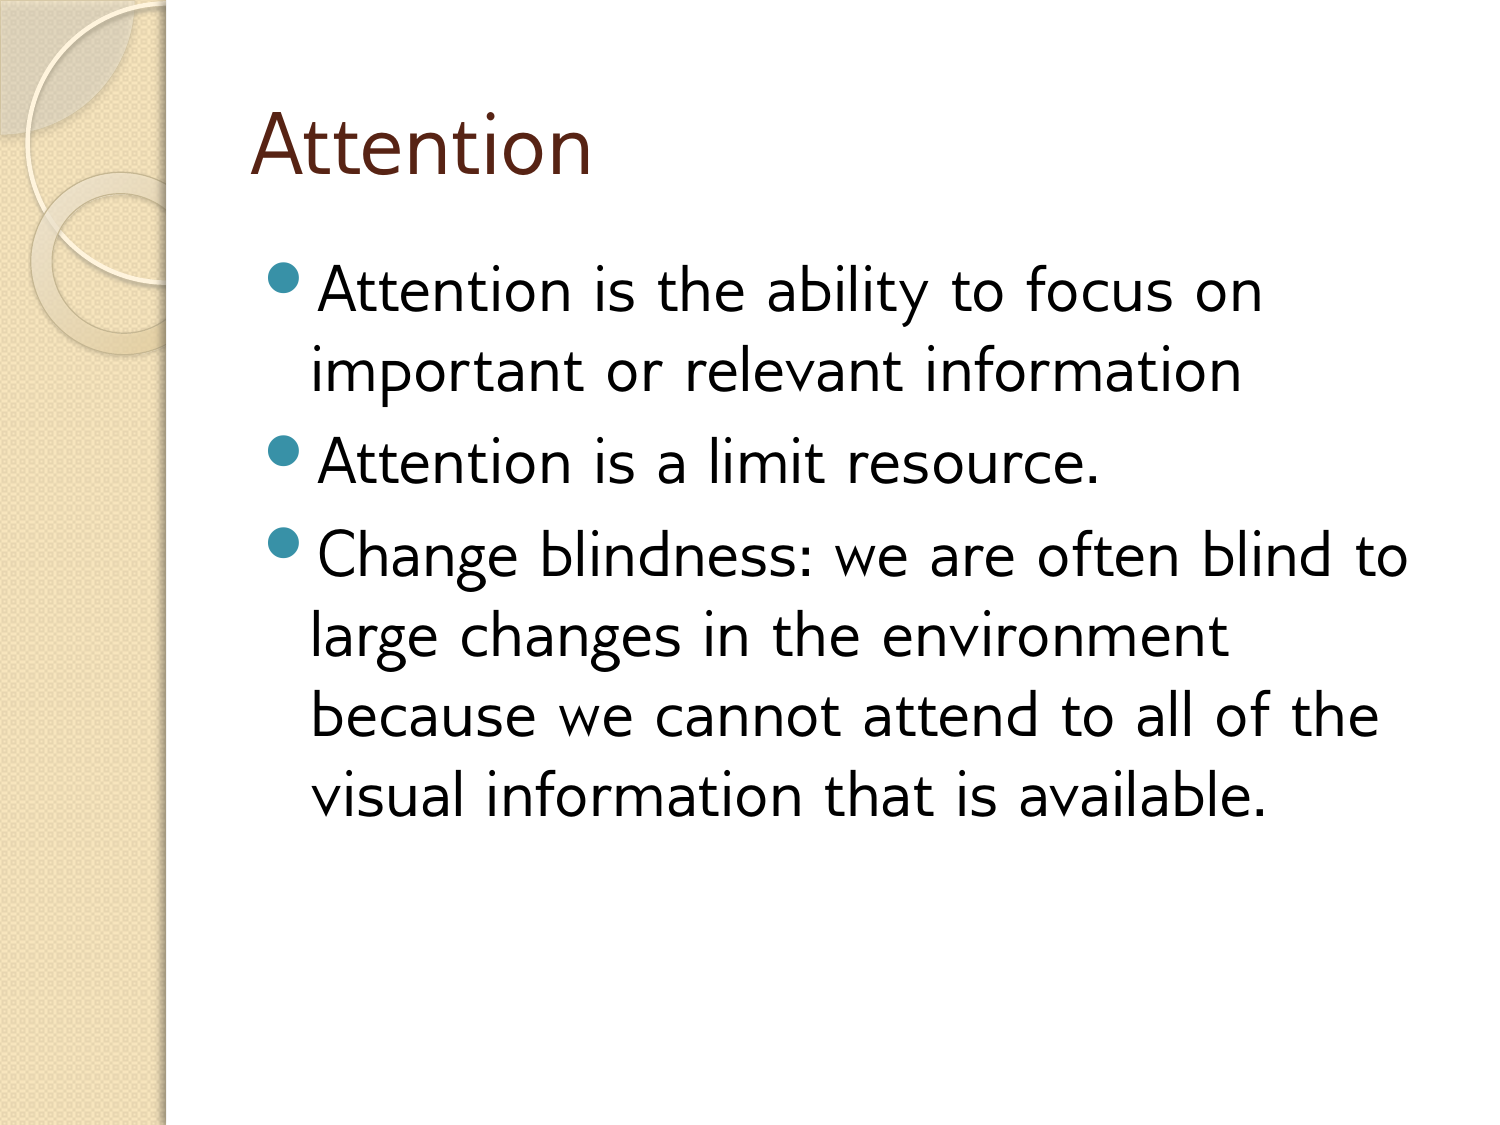

# Attention
Attention is the ability to focus on important or relevant information
Attention is a limit resource.
Change blindness: we are often blind to large changes in the environment because we cannot attend to all of the visual information that is available.